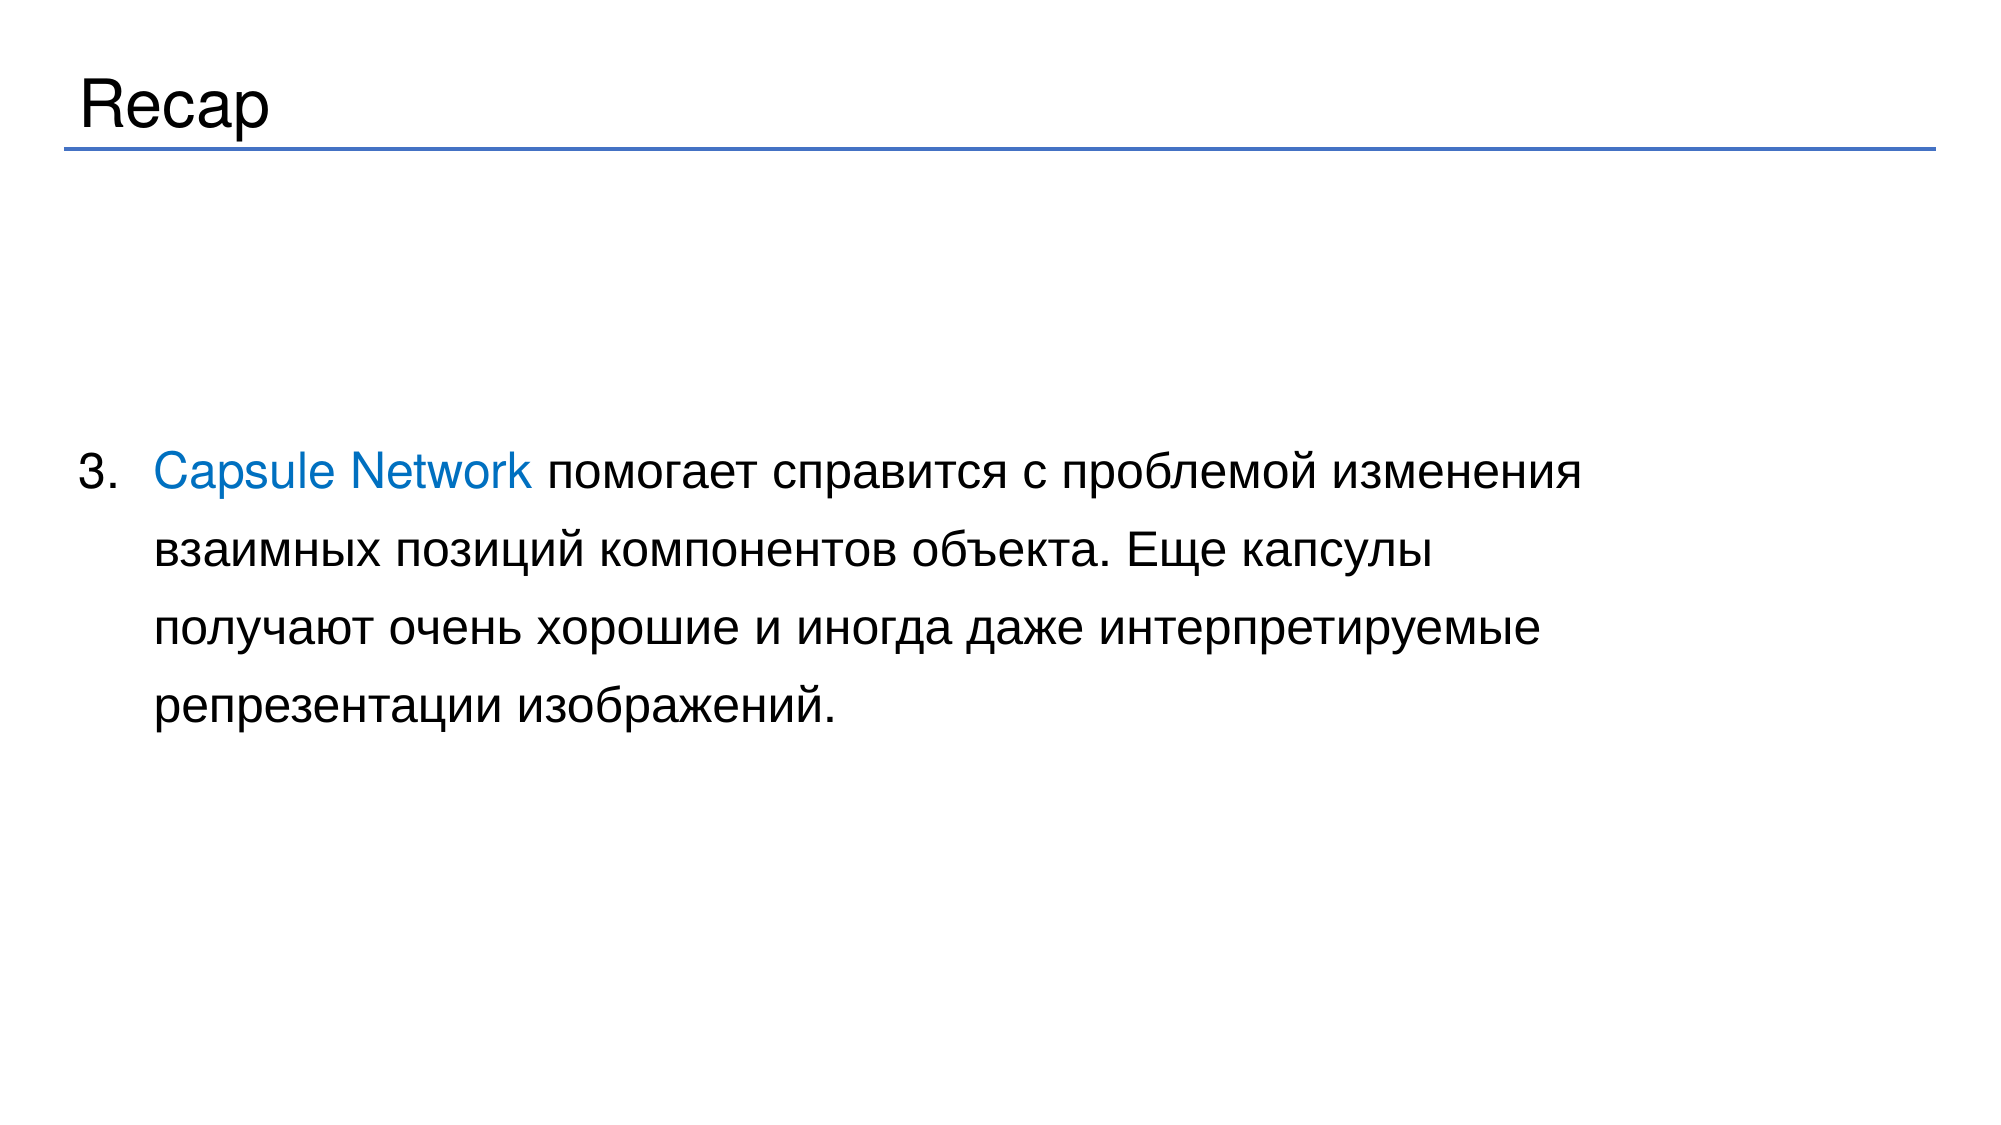

Recap
Capsule Network помогает справится с проблемой изменения взаимных позиций компонентов объекта. Еще капсулы получают очень хорошие и иногда даже интерпретируемые репрезентации изображений.